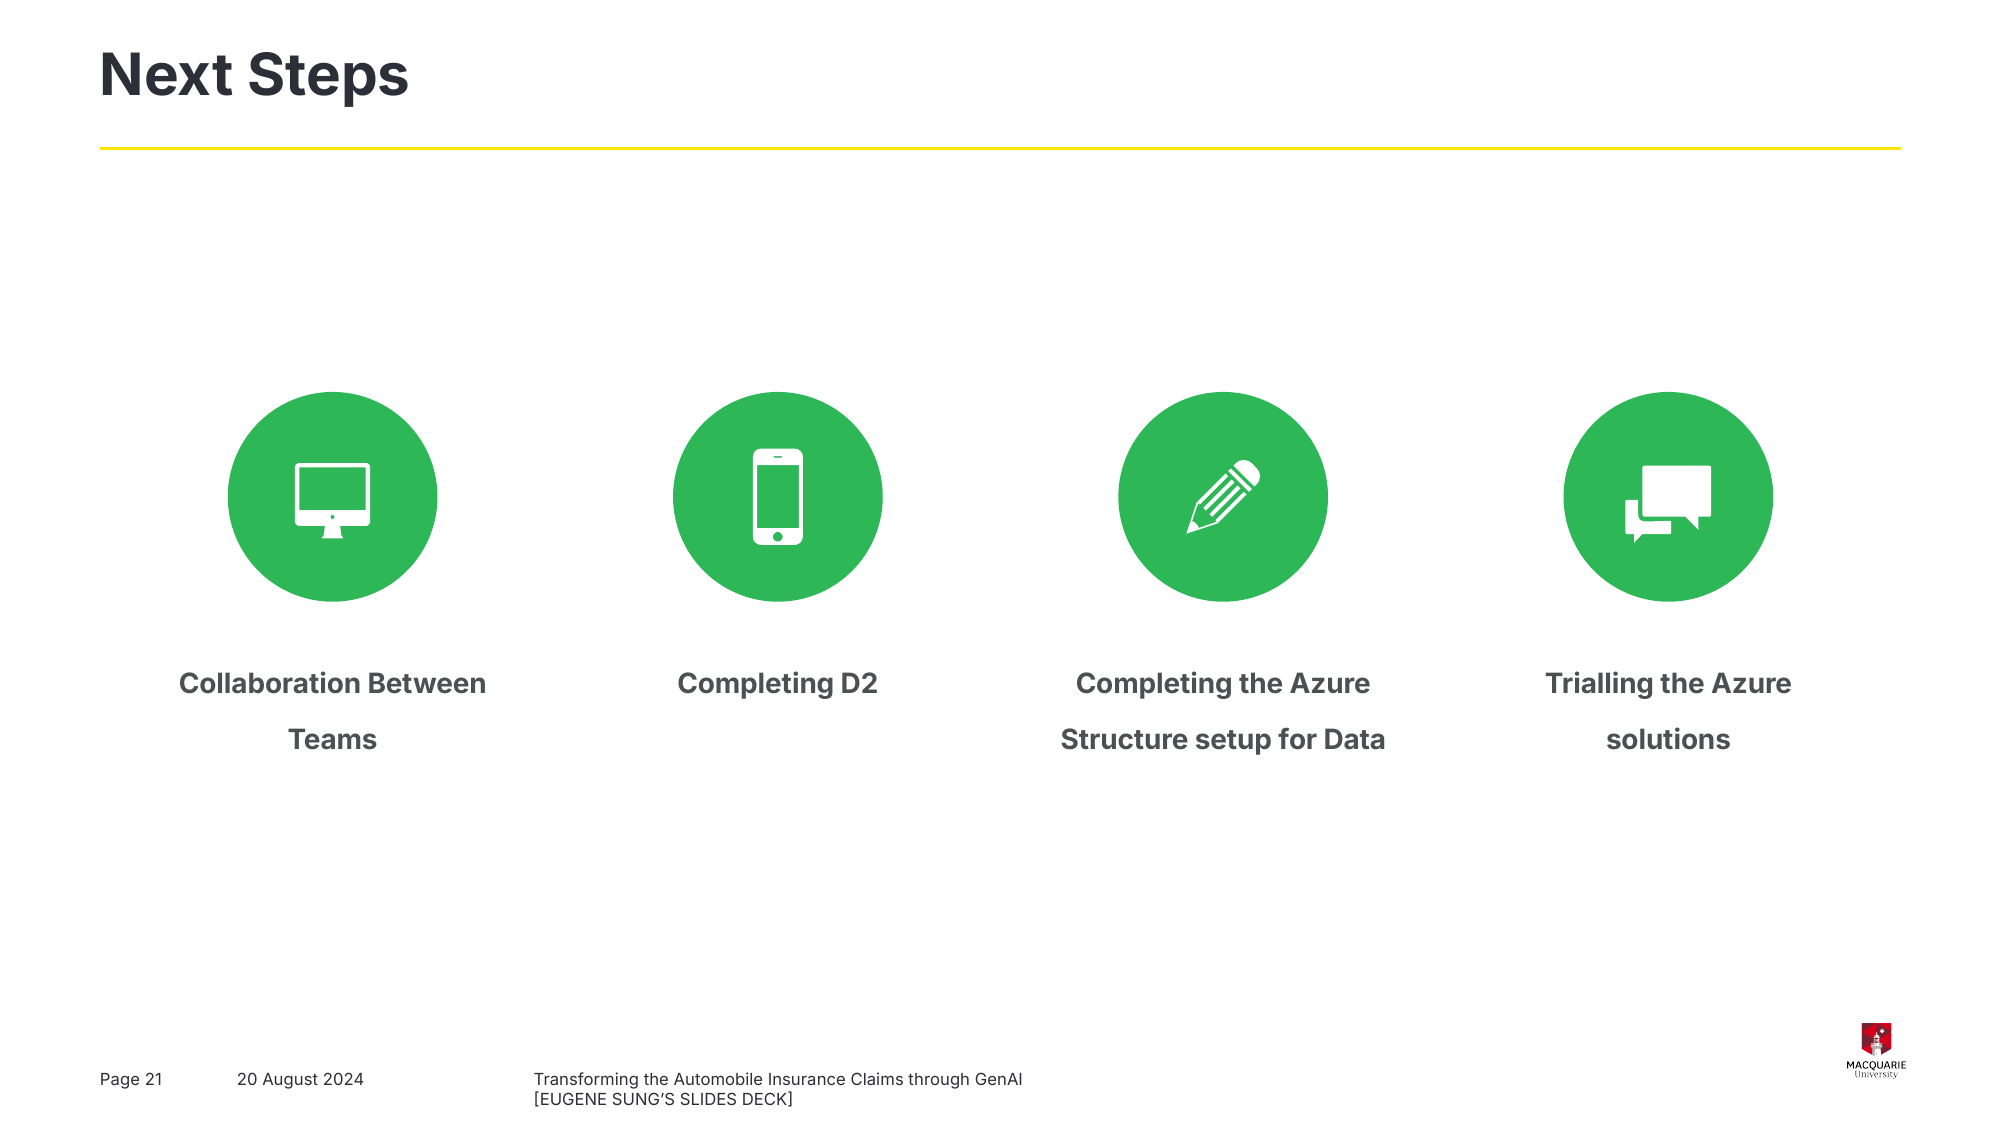

# Next Steps

Trialling the Azure solutions
Collaboration Between Teams
Completing D2
Completing the Azure Structure setup for Data